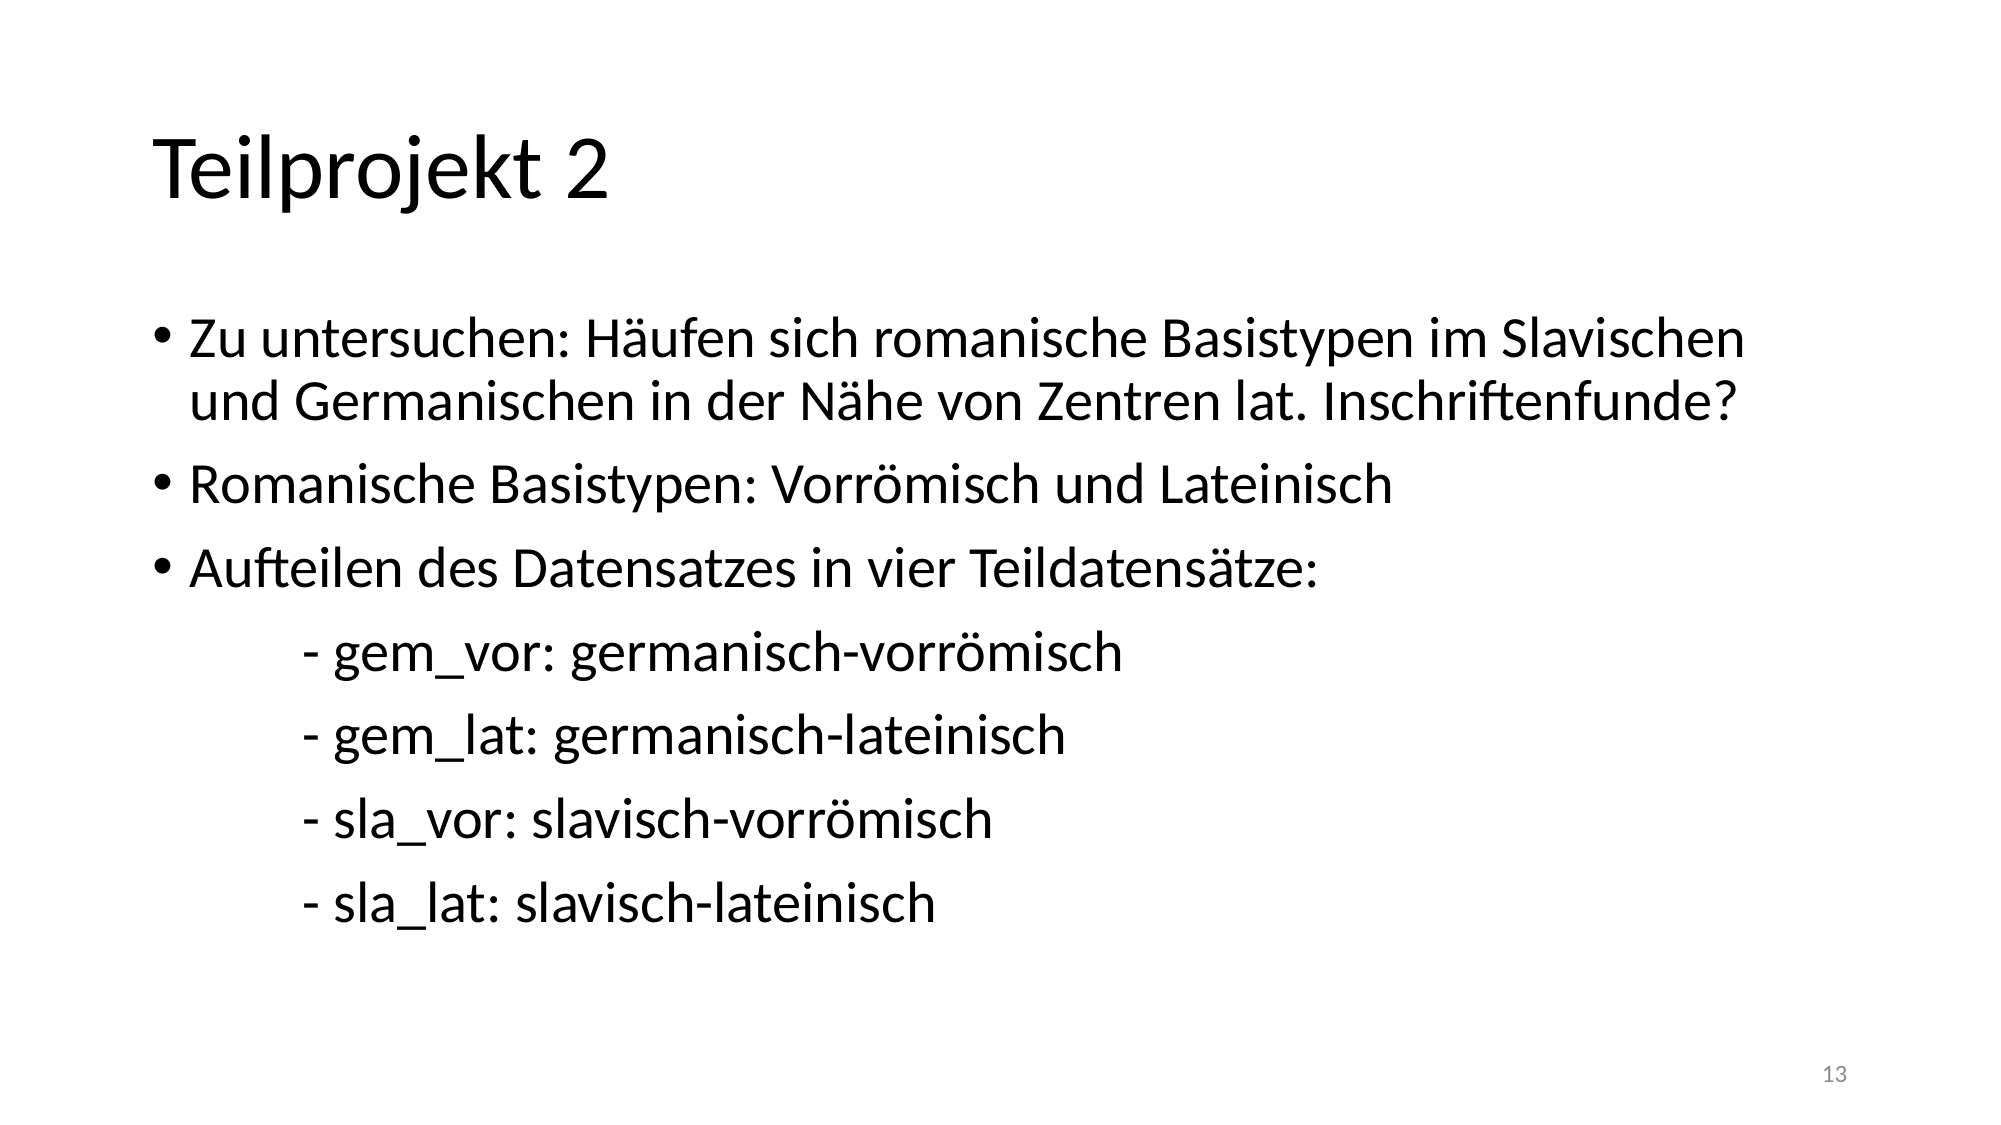

# Teilprojekt 2
Zu untersuchen: Häufen sich romanische Basistypen im Slavischen und Germanischen in der Nähe von Zentren lat. Inschriftenfunde?
Romanische Basistypen: Vorrömisch und Lateinisch
Aufteilen des Datensatzes in vier Teildatensätze:
	- gem_vor: germanisch-vorrömisch
	- gem_lat: germanisch-lateinisch
	- sla_vor: slavisch-vorrömisch
	- sla_lat: slavisch-lateinisch
13